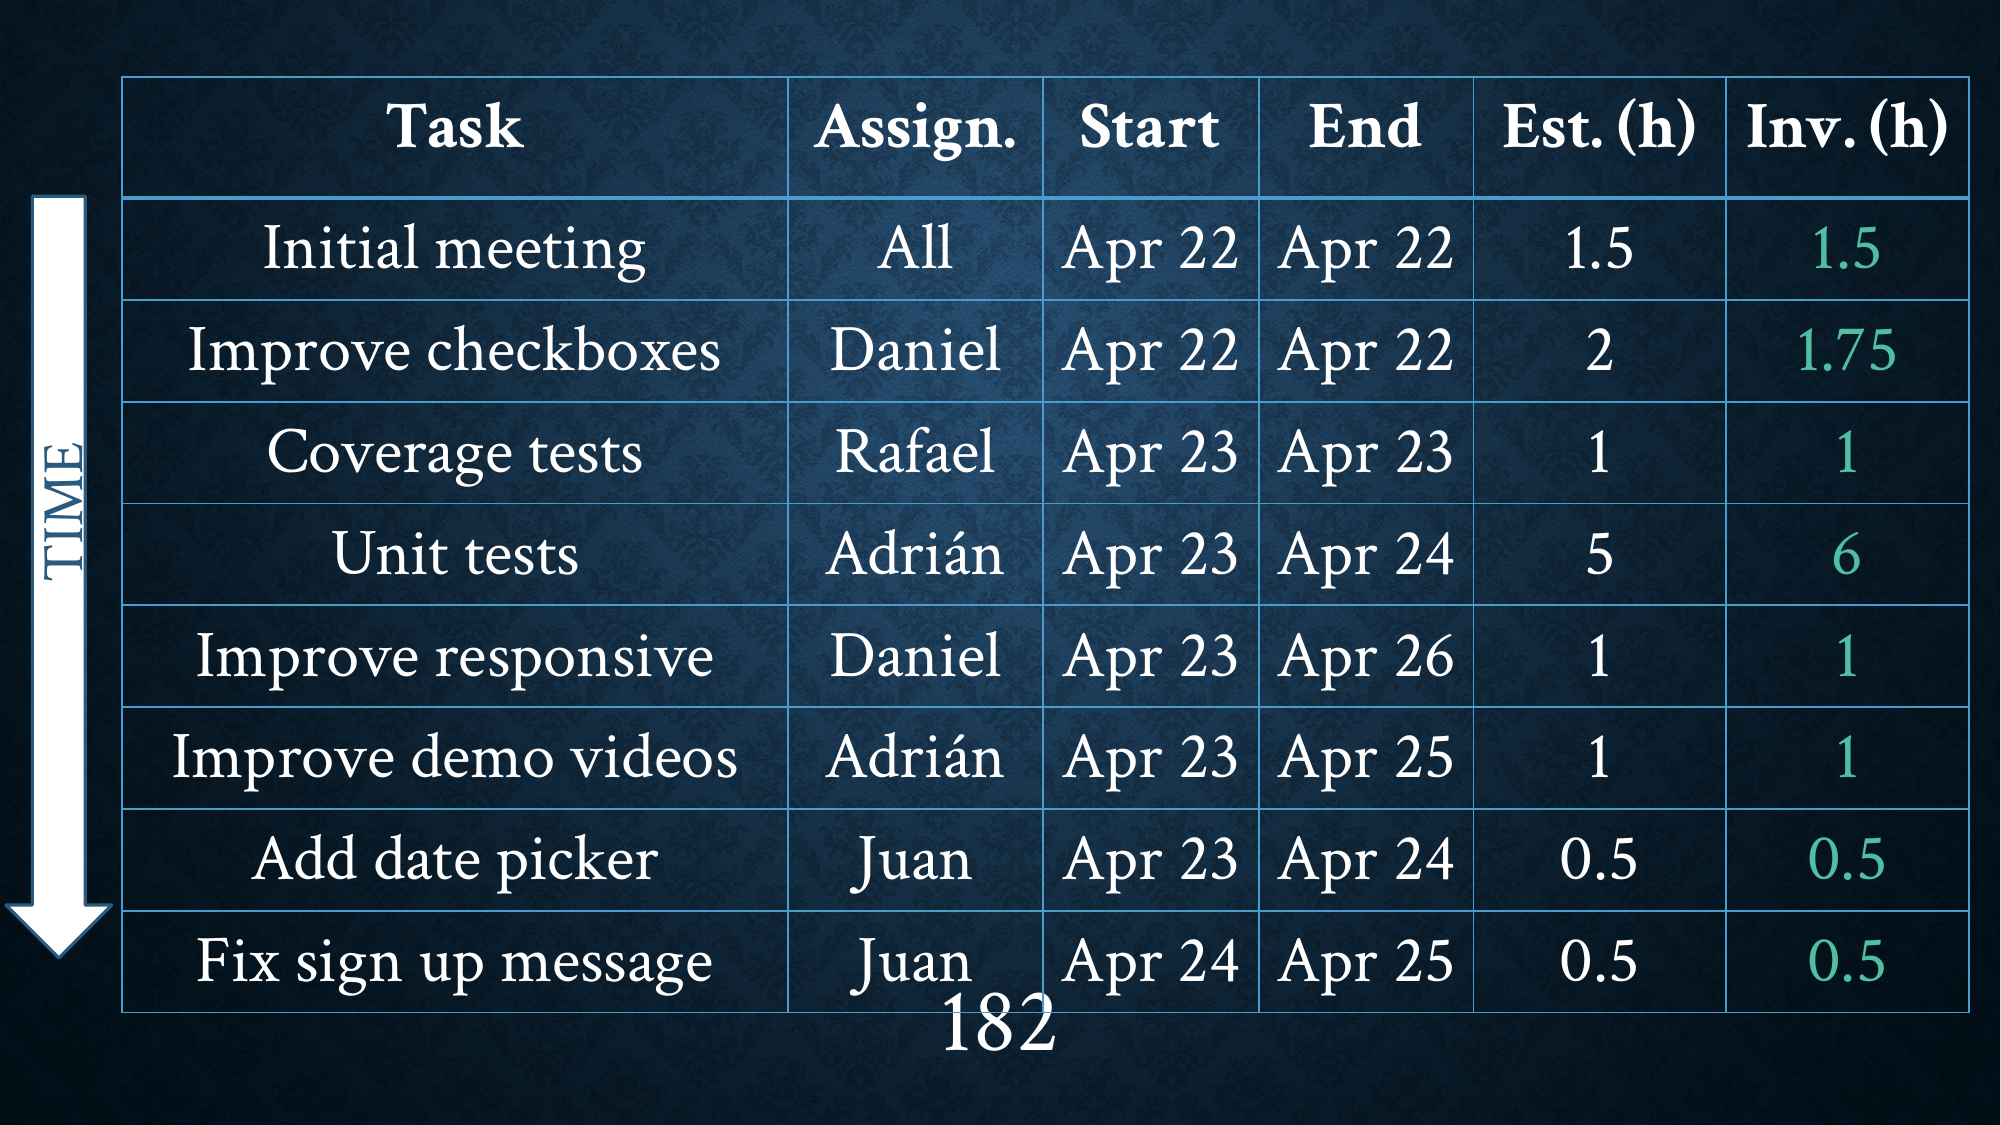

| Task | Assign. | Start | End | Est. (h) | Inv. (h) |
| --- | --- | --- | --- | --- | --- |
| Initial meeting | All | Apr 22 | Apr 22 | 1.5 | 1.5 |
| Improve checkboxes | Daniel | Apr 22 | Apr 22 | 2 | 1.75 |
| Coverage tests | Rafael | Apr 23 | Apr 23 | 1 | 1 |
| Unit tests | Adrián | Apr 23 | Apr 24 | 5 | 6 |
| Improve responsive | Daniel | Apr 23 | Apr 26 | 1 | 1 |
| Improve demo videos | Adrián | Apr 23 | Apr 25 | 1 | 1 |
| Add date picker | Juan | Apr 23 | Apr 24 | 0.5 | 0.5 |
| Fix sign up message | Juan | Apr 24 | Apr 25 | 0.5 | 0.5 |

TIME
182